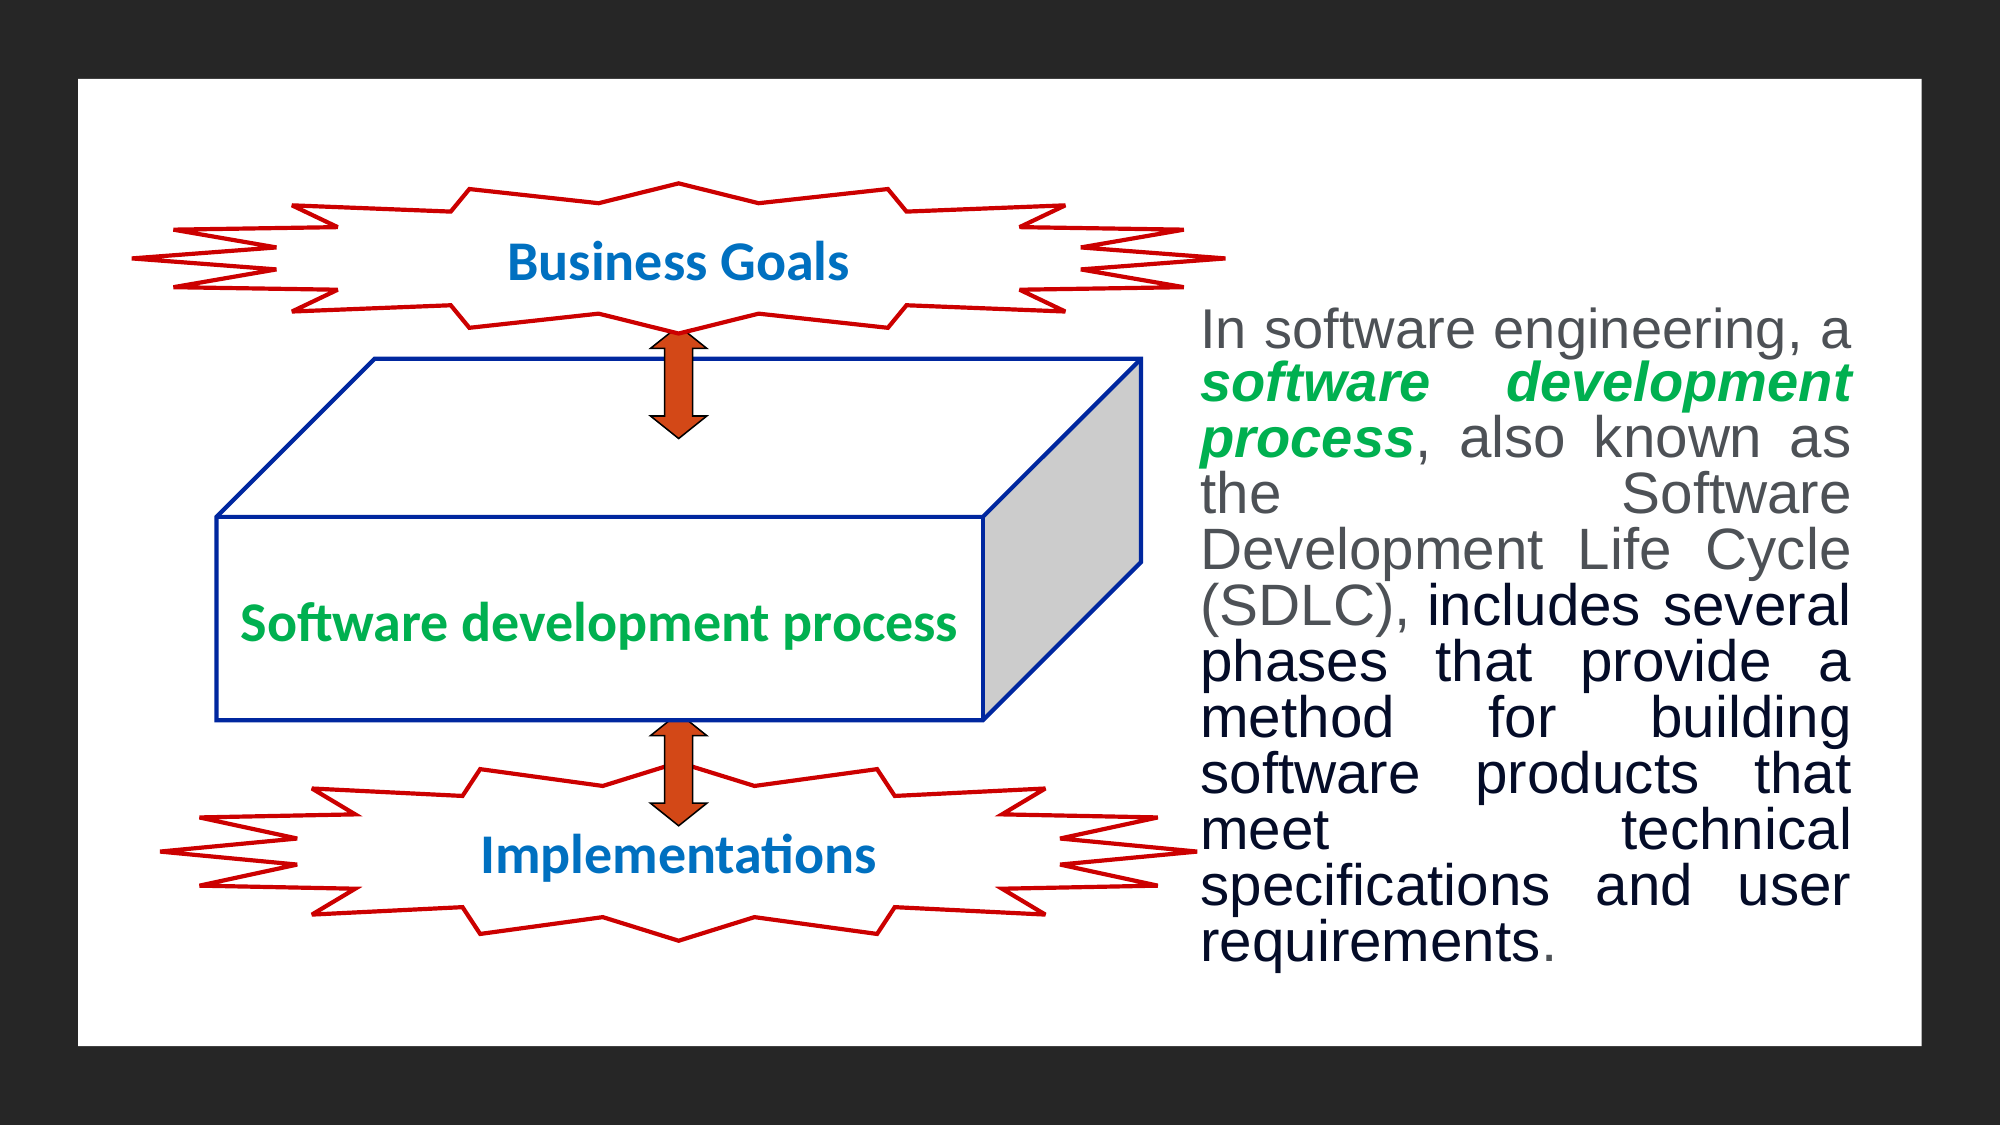

Business Goals
In software engineering, a software development process, also known as the Software Development Life Cycle (SDLC), includes several phases that provide a method for building software products that meet technical specifications and user requirements.

Software development process

Implementations